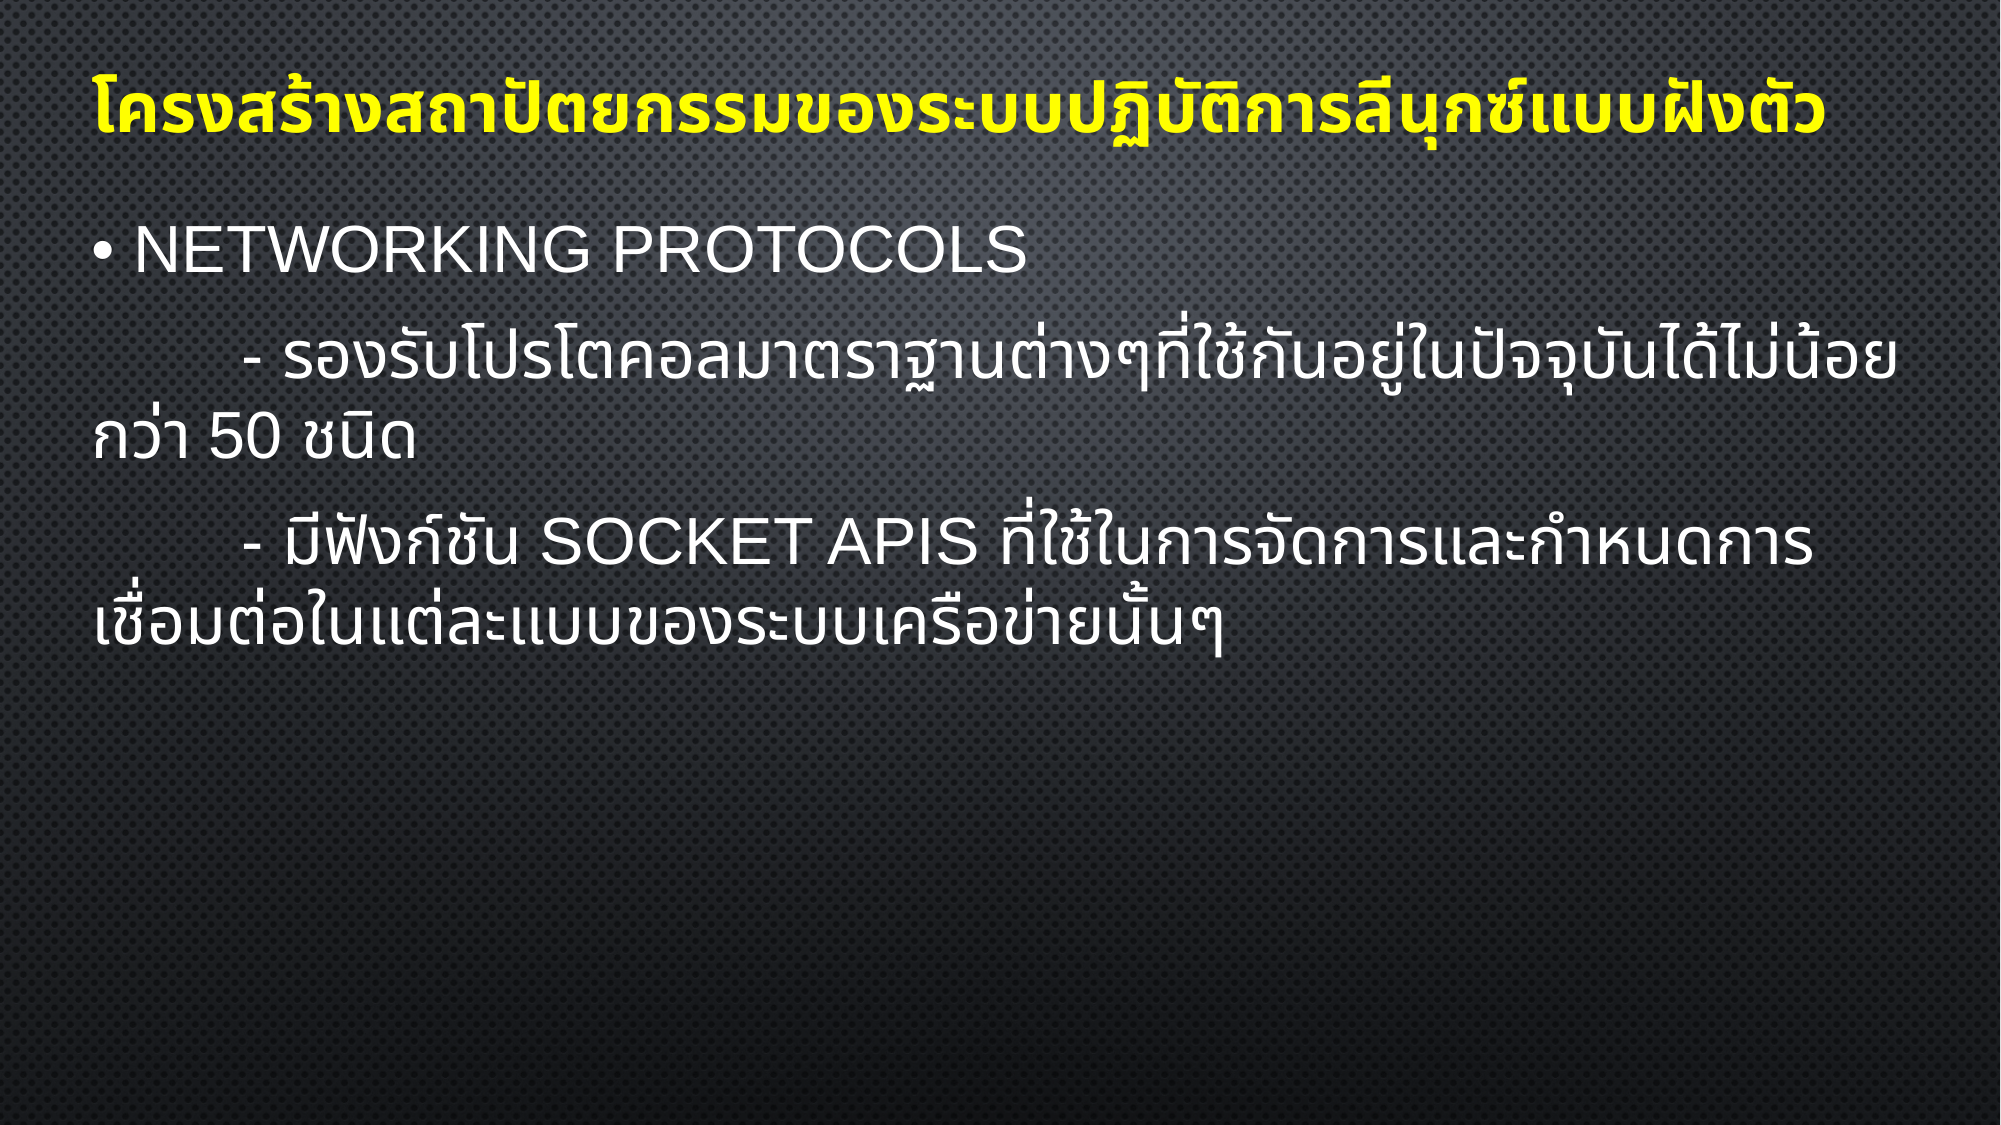

# โครงสร้างสถาปัตยกรรมของระบบปฏิบัติการลีนุกซ์แบบฝังตัว
• Networking protocols
	- รองรับโปรโตคอลมาตราฐานต่างๆที่ใช้กันอยู่ในปัจจุบันได้ไม่น้อยกว่า 50 ชนิด
	- มีฟังก์ชัน Socket APIs ที่ใช้ในการจัดการและกำหนดการเชื่อมต่อในแต่ละแบบของระบบเครือข่ายนั้นๆ